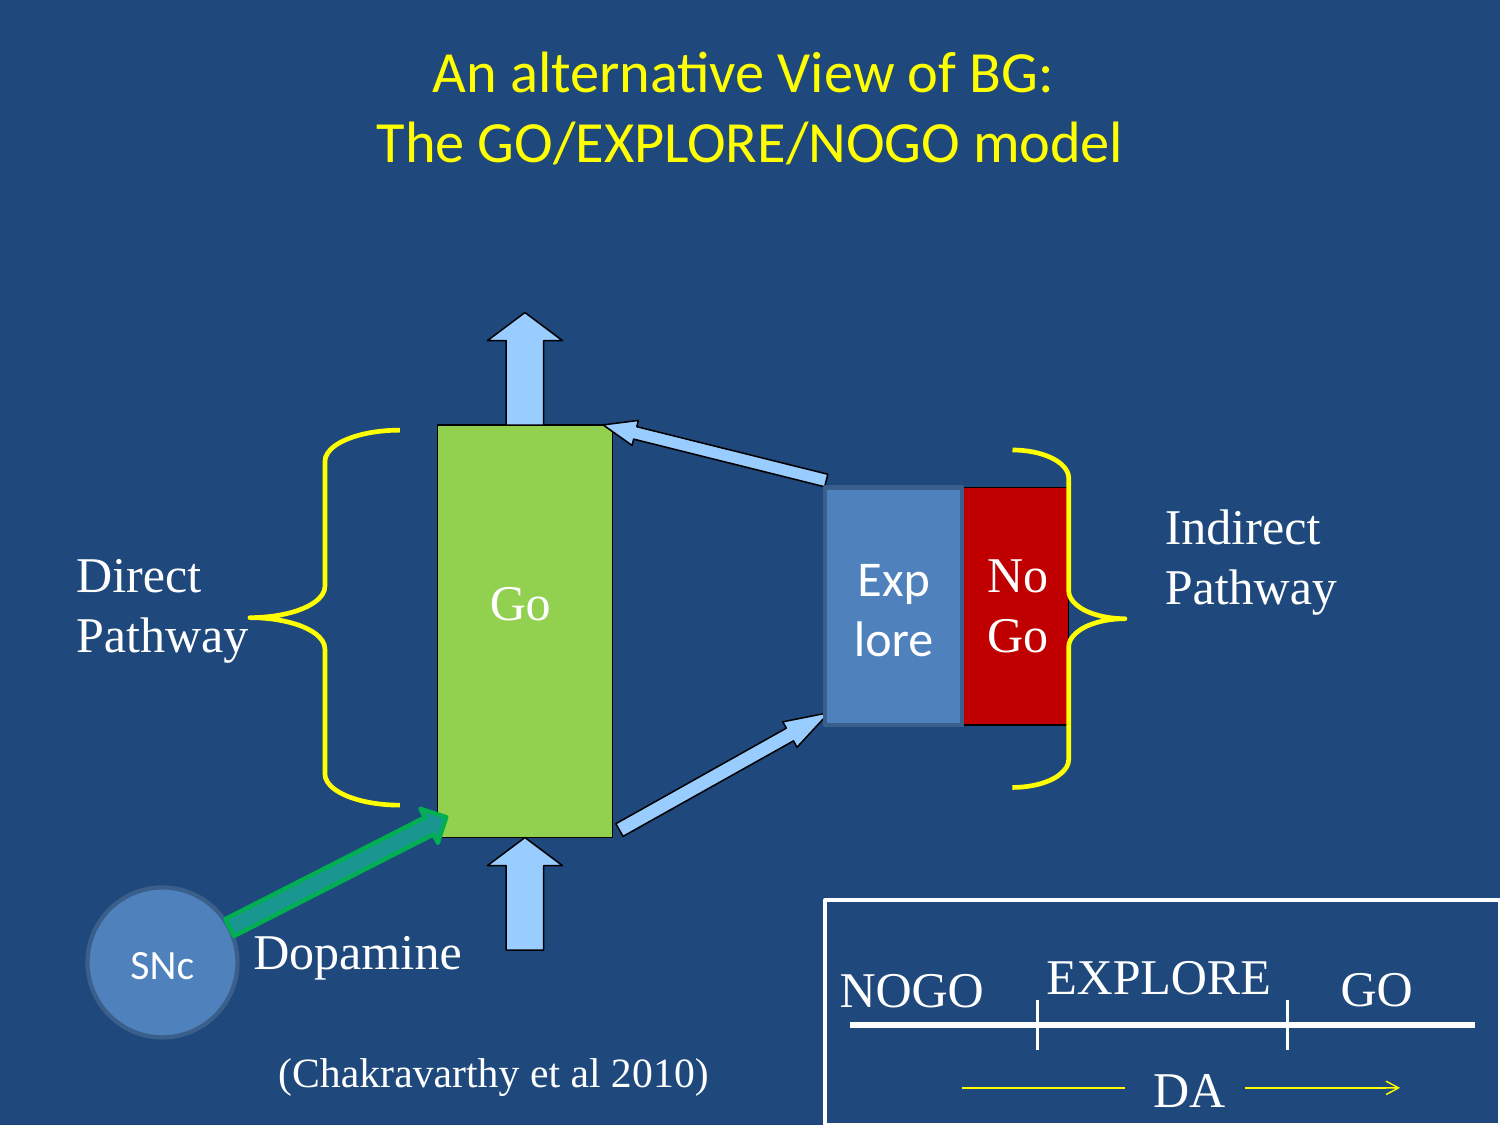

# An alternative View of BG: The GO/EXPLORE/NOGO model

Exp lore
Indirect
Pathway
Direct
Pathway
No
Go
Go

SNc
Dopamine
EXPLORE
GO
NOGO

(Chakravarthy et al 2010)
DA